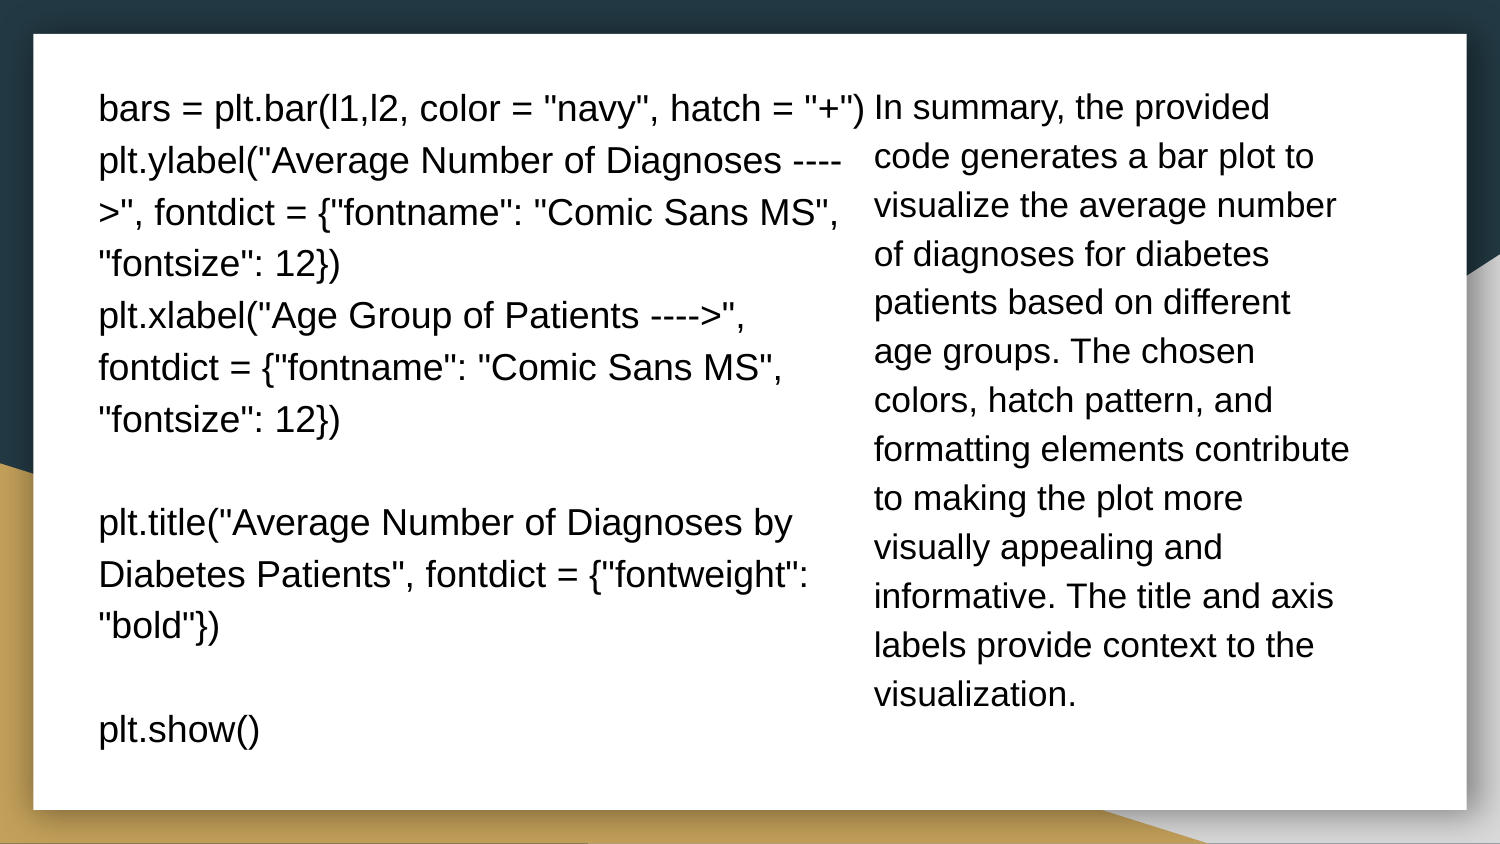

bars = plt.bar(l1,l2, color = "navy", hatch = "+")
plt.ylabel("Average Number of Diagnoses ---->", fontdict = {"fontname": "Comic Sans MS", "fontsize": 12})
plt.xlabel("Age Group of Patients ---->", fontdict = {"fontname": "Comic Sans MS", "fontsize": 12})

plt.title("Average Number of Diagnoses by Diabetes Patients", fontdict = {"fontweight": "bold"})

plt.show()

In summary, the provided code generates a bar plot to visualize the average number of diagnoses for diabetes patients based on different age groups. The chosen colors, hatch pattern, and formatting elements contribute to making the plot more visually appealing and informative. The title and axis labels provide context to the visualization.